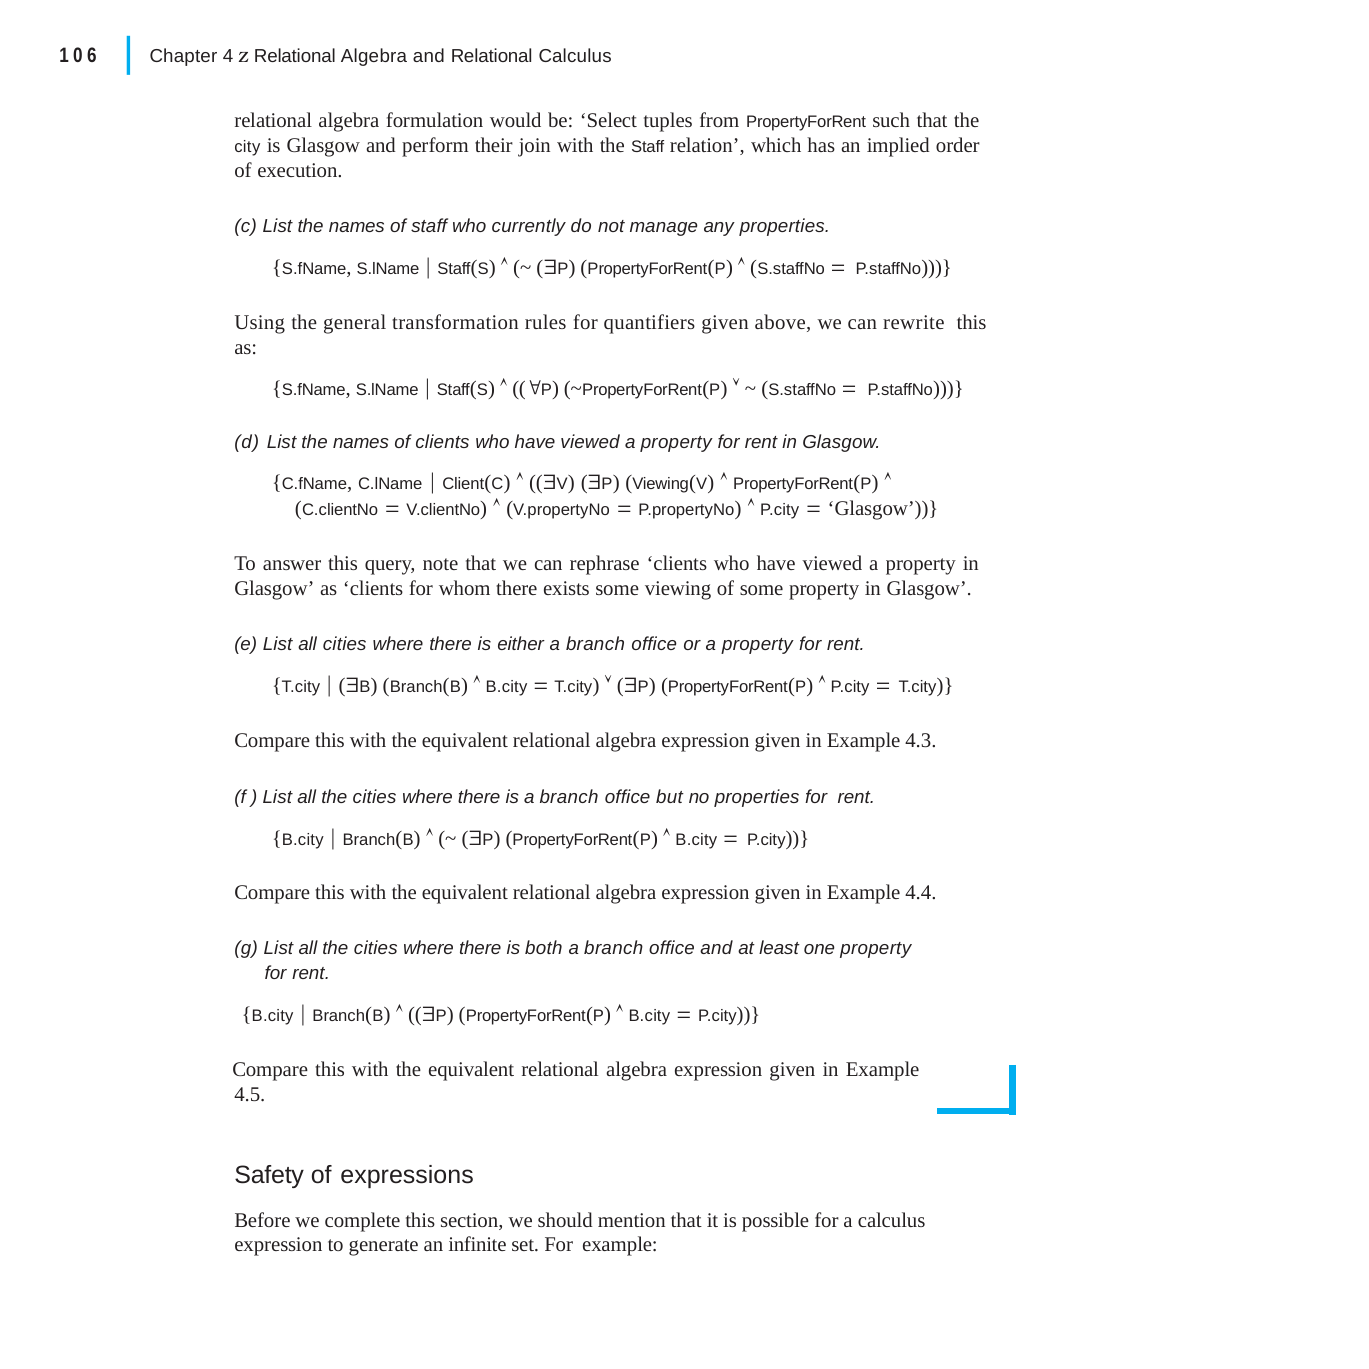

|
106
Chapter 4 z Relational Algebra and Relational Calculus
relational algebra formulation would be: ‘Select tuples from PropertyForRent such that the  city is Glasgow and perform their join with the Staff relation’, which has an implied order  of execution.

(c) List the names of staff who currently do not manage any properties.
{S.fName, S.lName | Staff(S) ∧ (~ (∃P) (PropertyForRent(P) ∧ (S.staffNo = P.staffNo)))}

Using the general transformation rules for quantifiers given above, we can rewrite  this as:
{S.fName, S.lName | Staff(S) ∧ ((∀P) (~PropertyForRent(P) ∨ ~ (S.staffNo = P.staffNo)))}

(d) List the names of clients who have viewed a property for rent in Glasgow.
{C.fName, C.lName | Client(C) ∧ ((∃V) (∃P) (Viewing(V) ∧ PropertyForRent(P) ∧
(C.clientNo = V.clientNo) ∧ (V.propertyNo = P.propertyNo) ∧ P.city = ‘Glasgow’))}

To answer this query, note that we can rephrase ‘clients who have viewed a property in  Glasgow’ as ‘clients for whom there exists some viewing of some property in Glasgow’.

(e) List all cities where there is either a branch office or a property for rent.
{T.city | (∃B) (Branch(B) ∧ B.city = T.city) ∨ (∃P) (PropertyForRent(P) ∧ P.city = T.city)}

Compare this with the equivalent relational algebra expression given in Example 4.3.

(f ) List all the cities where there is a branch office but no properties for rent.
{B.city | Branch(B) ∧ (~ (∃P) (PropertyForRent(P) ∧ B.city = P.city))}

Compare this with the equivalent relational algebra expression given in Example 4.4.

(g) List all the cities where there is both a branch office and at least one property  for rent.
{B.city | Branch(B) ∧ ((∃P) (PropertyForRent(P) ∧ B.city = P.city))}

Compare this with the equivalent relational algebra expression given in Example 4.5.

Safety of expressions
Before we complete this section, we should mention that it is possible for a calculus  expression to generate an infinite set. For example: